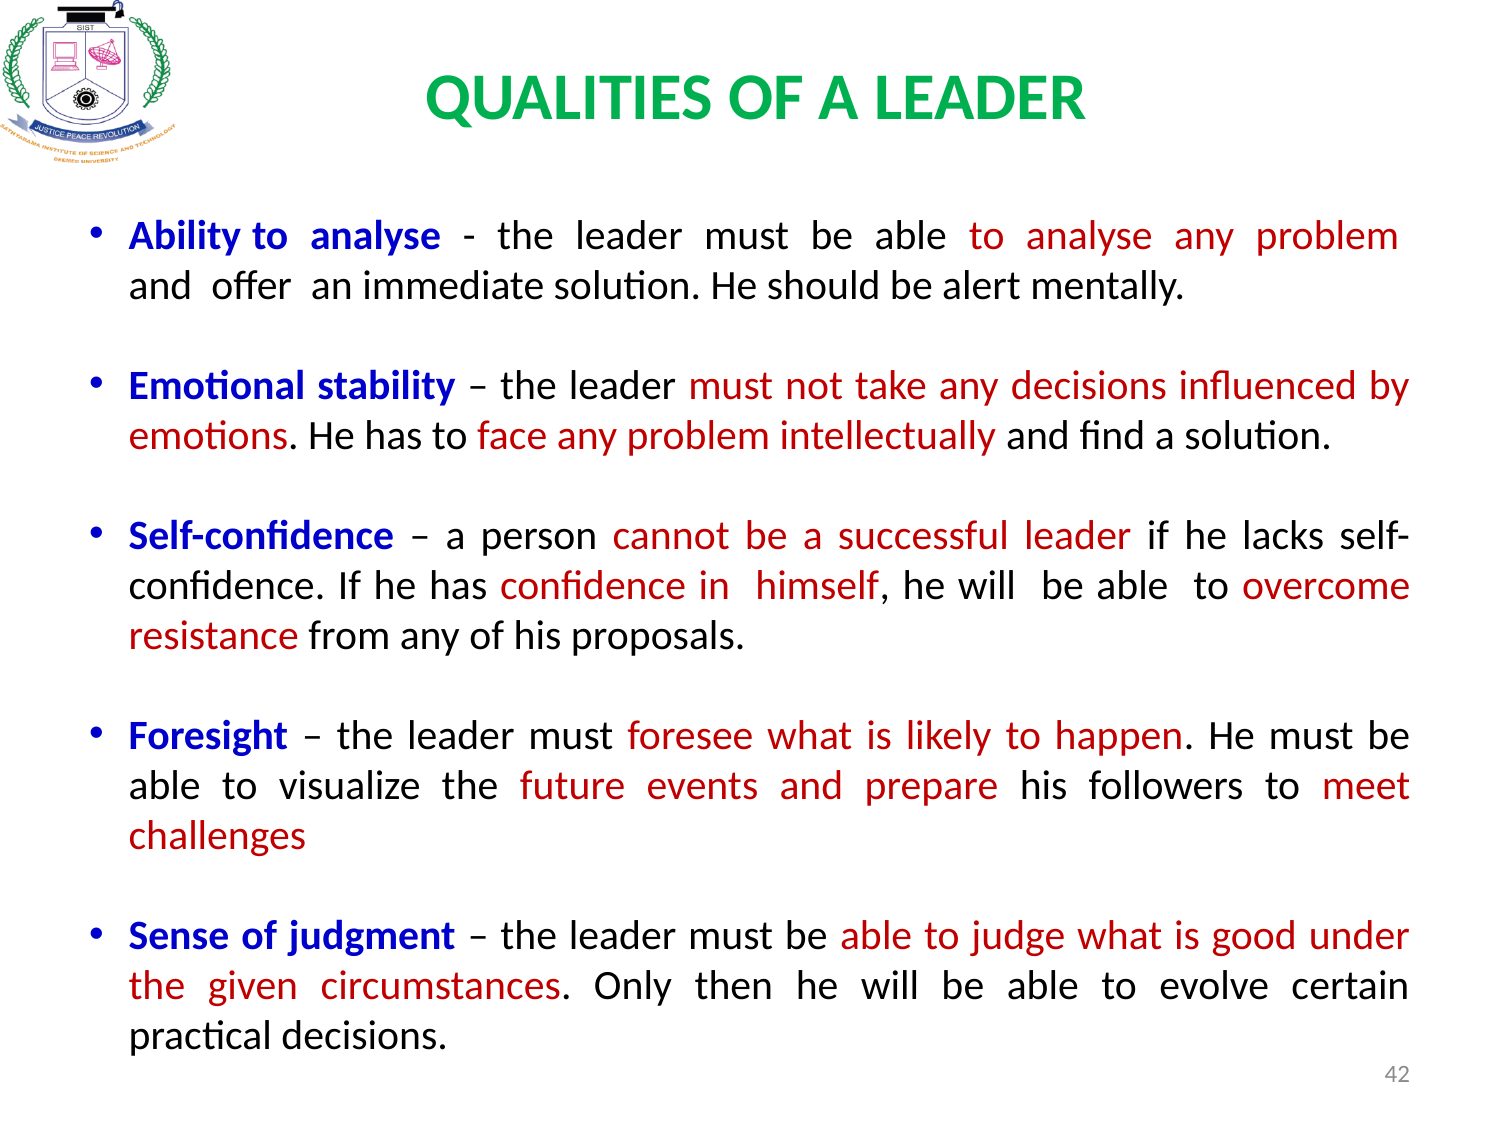

# QUALITIES OF A LEADER
Ability to  analyse  -  the  leader  must  be  able  to  analyse  any  problem  and  offer  an immediate solution. He should be alert mentally.

Emotional stability – the leader must not take any decisions influenced by emotions. He has to face any problem intellectually and find a solution.

Self-confidence – a person cannot be a successful leader if he lacks self-confidence. If he has confidence in  himself, he will  be able  to overcome resistance from any of his proposals.

Foresight – the leader must foresee what is likely to happen. He must be able to visualize the future events and prepare his followers to meet challenges

Sense of judgment – the leader must be able to judge what is good under the given circumstances. Only then he will be able to evolve certain practical decisions.
42